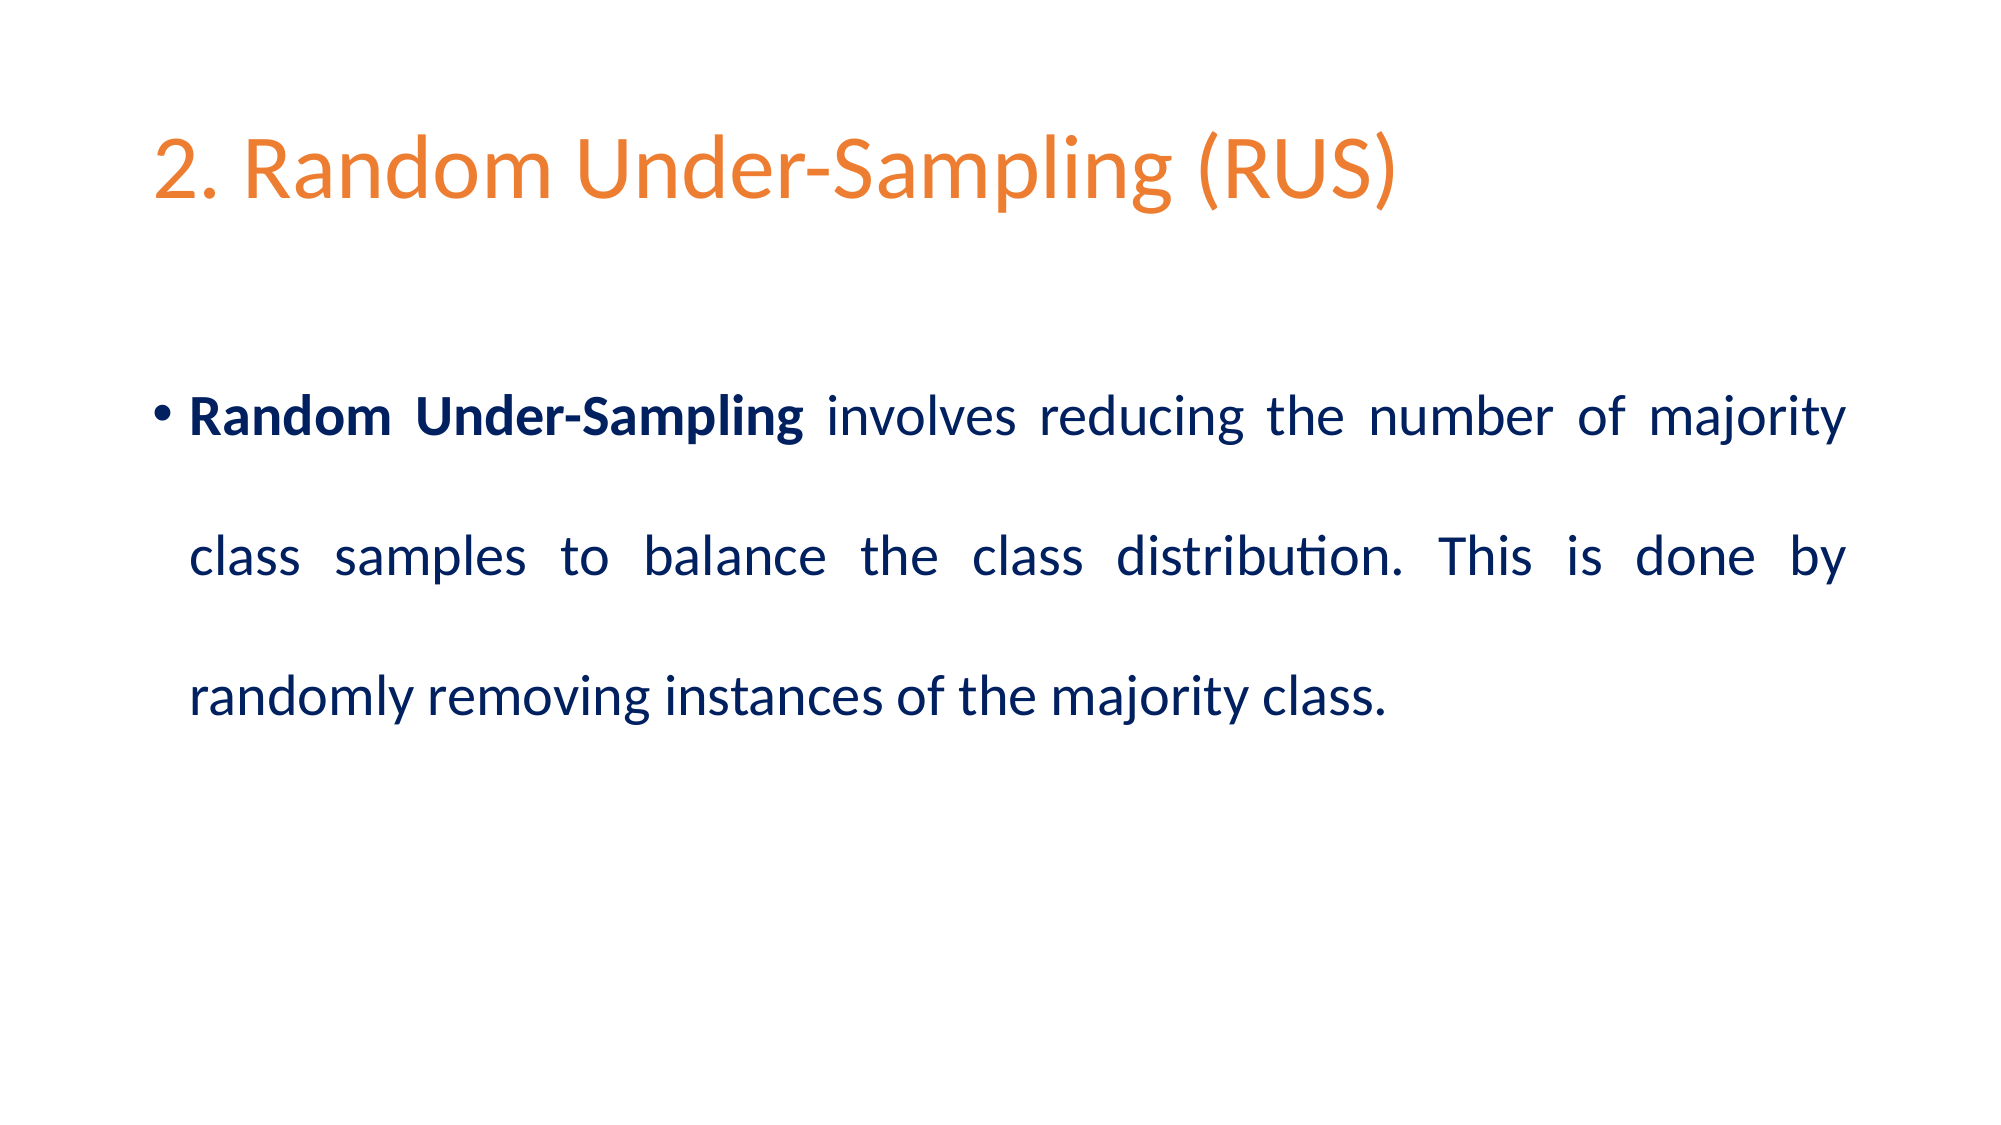

# 2. Random Under-Sampling (RUS)
Random Under-Sampling involves reducing the number of majority class samples to balance the class distribution. This is done by randomly removing instances of the majority class.